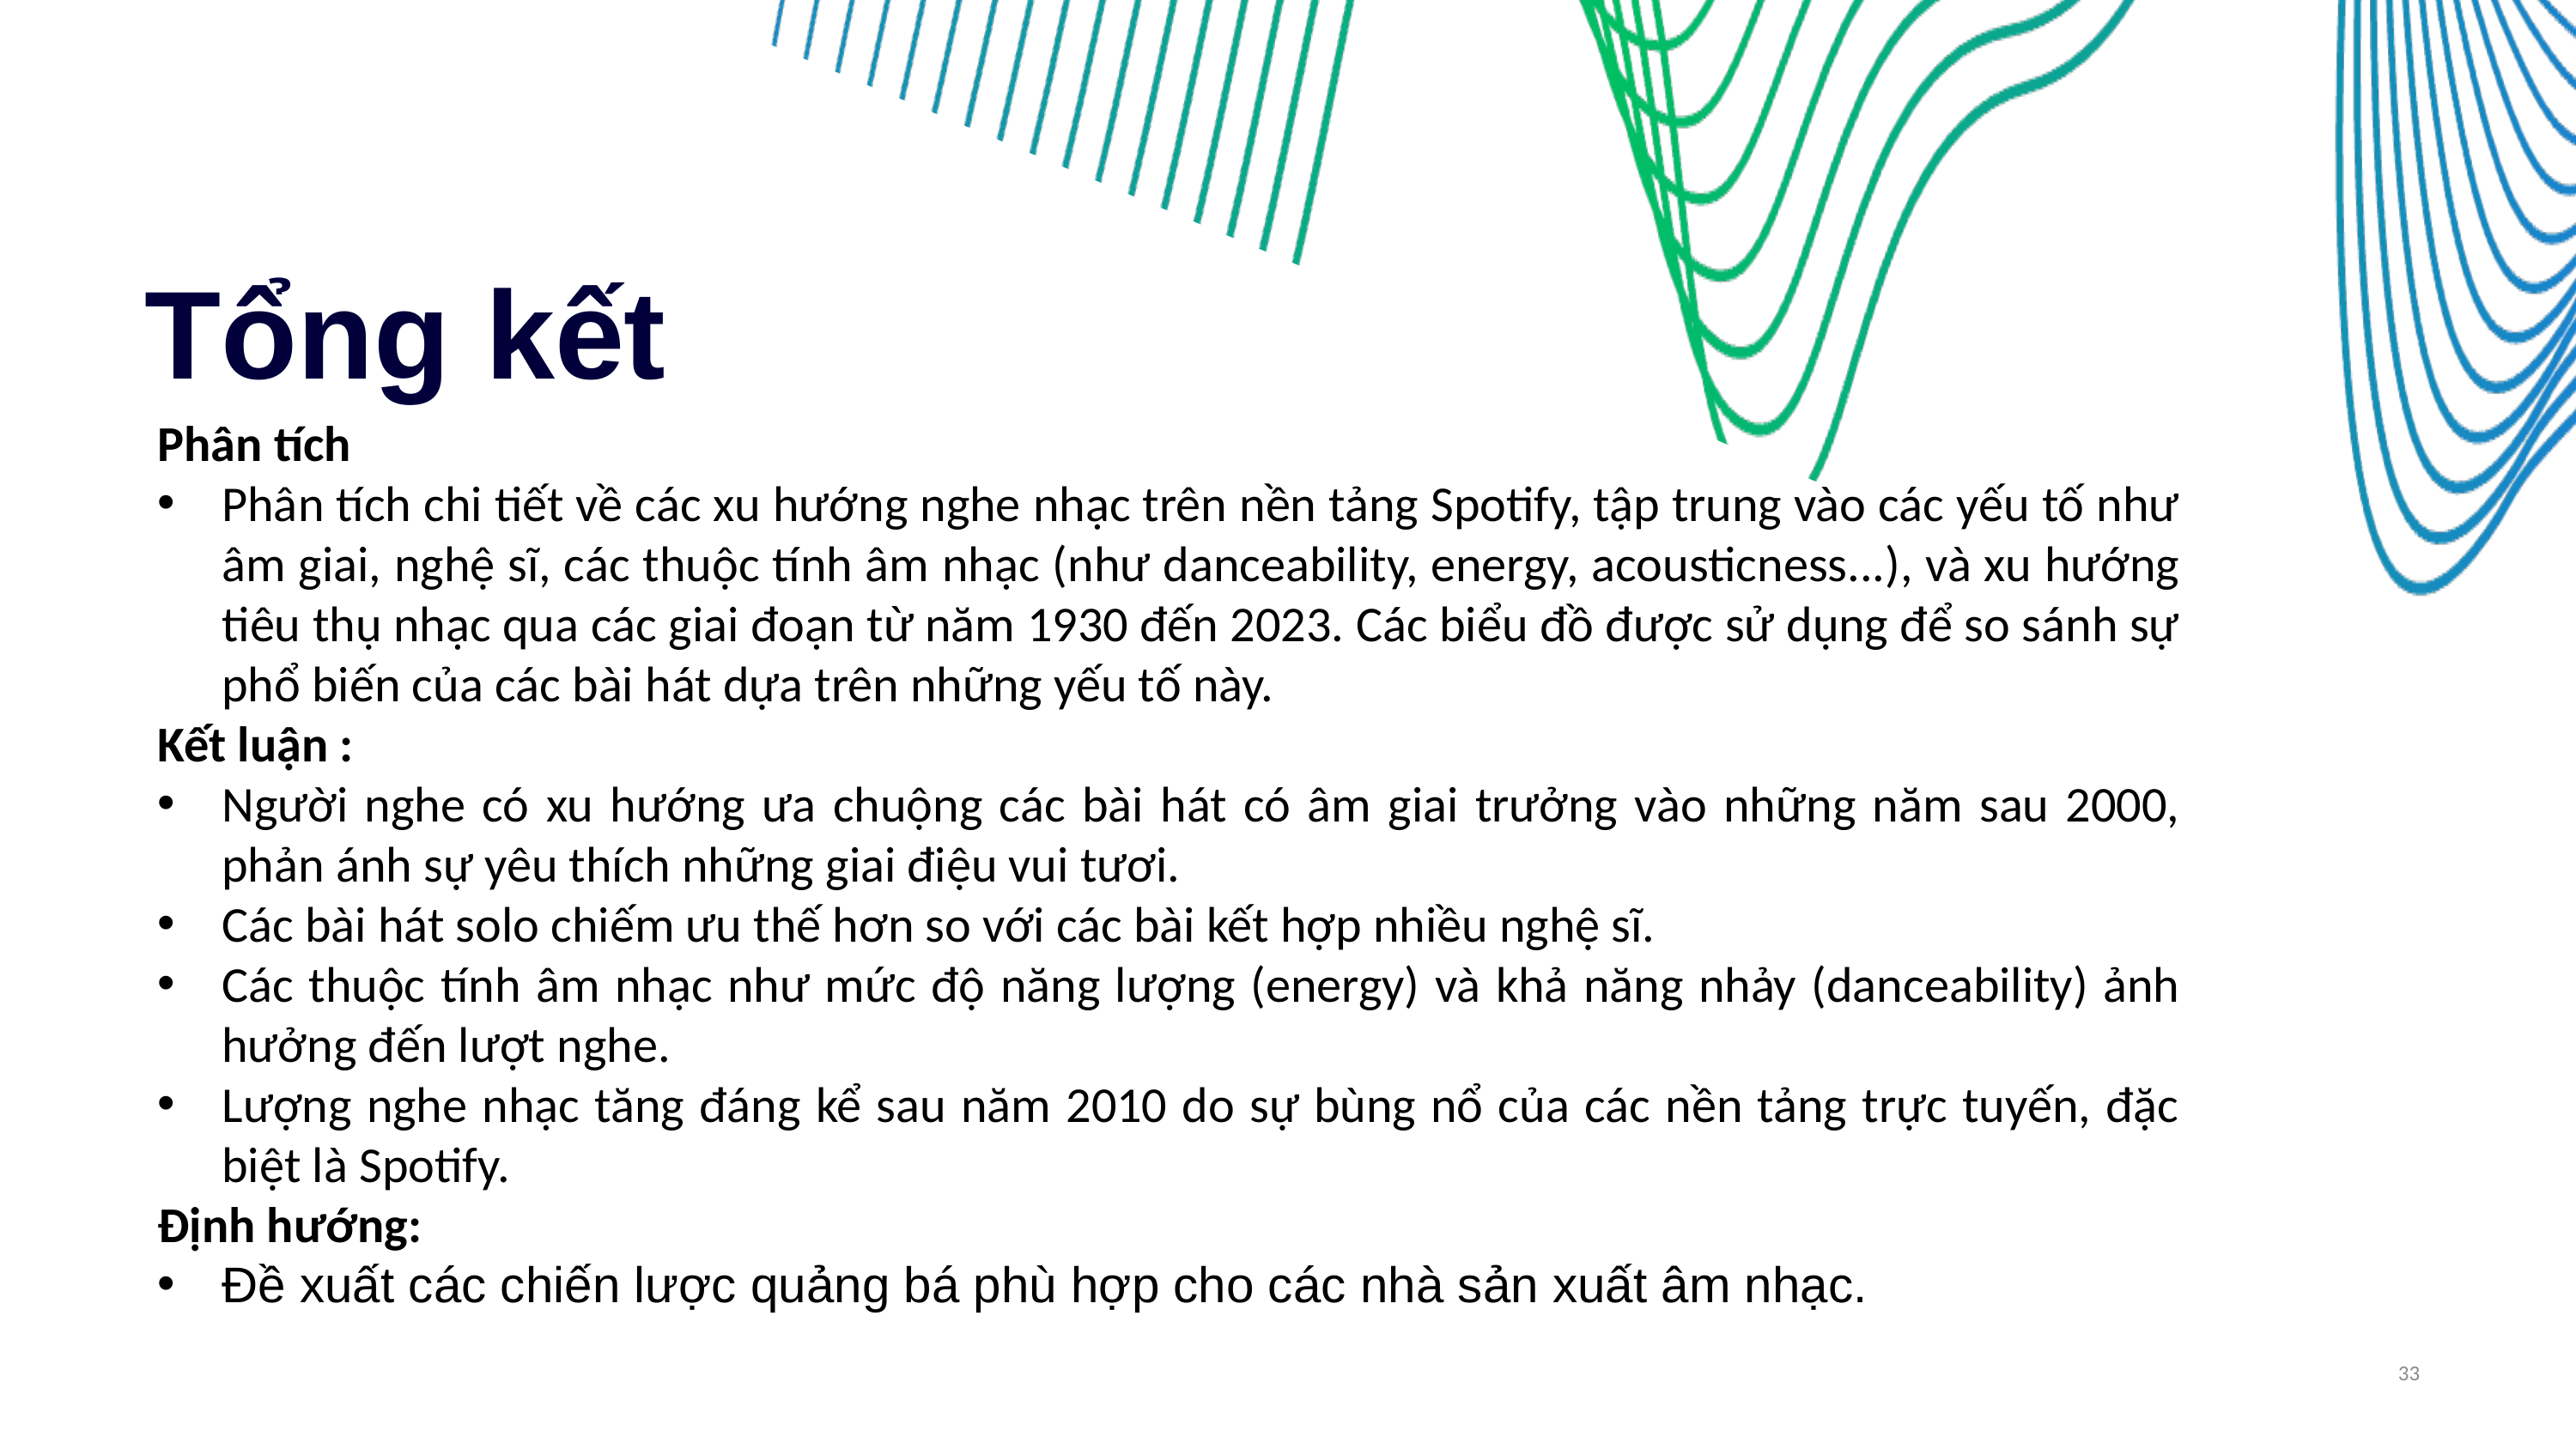

Tổng kết
Phân tích
Phân tích chi tiết về các xu hướng nghe nhạc trên nền tảng Spotify, tập trung vào các yếu tố như âm giai, nghệ sĩ, các thuộc tính âm nhạc (như danceability, energy, acousticness...), và xu hướng tiêu thụ nhạc qua các giai đoạn từ năm 1930 đến 2023. Các biểu đồ được sử dụng để so sánh sự phổ biến của các bài hát dựa trên những yếu tố này.
Kết luận :
Người nghe có xu hướng ưa chuộng các bài hát có âm giai trưởng vào những năm sau 2000, phản ánh sự yêu thích những giai điệu vui tươi.
Các bài hát solo chiếm ưu thế hơn so với các bài kết hợp nhiều nghệ sĩ.
Các thuộc tính âm nhạc như mức độ năng lượng (energy) và khả năng nhảy (danceability) ảnh hưởng đến lượt nghe.
Lượng nghe nhạc tăng đáng kể sau năm 2010 do sự bùng nổ của các nền tảng trực tuyến, đặc biệt là Spotify.
Định hướng:
Đề xuất các chiến lược quảng bá phù hợp cho các nhà sản xuất âm nhạc.

33